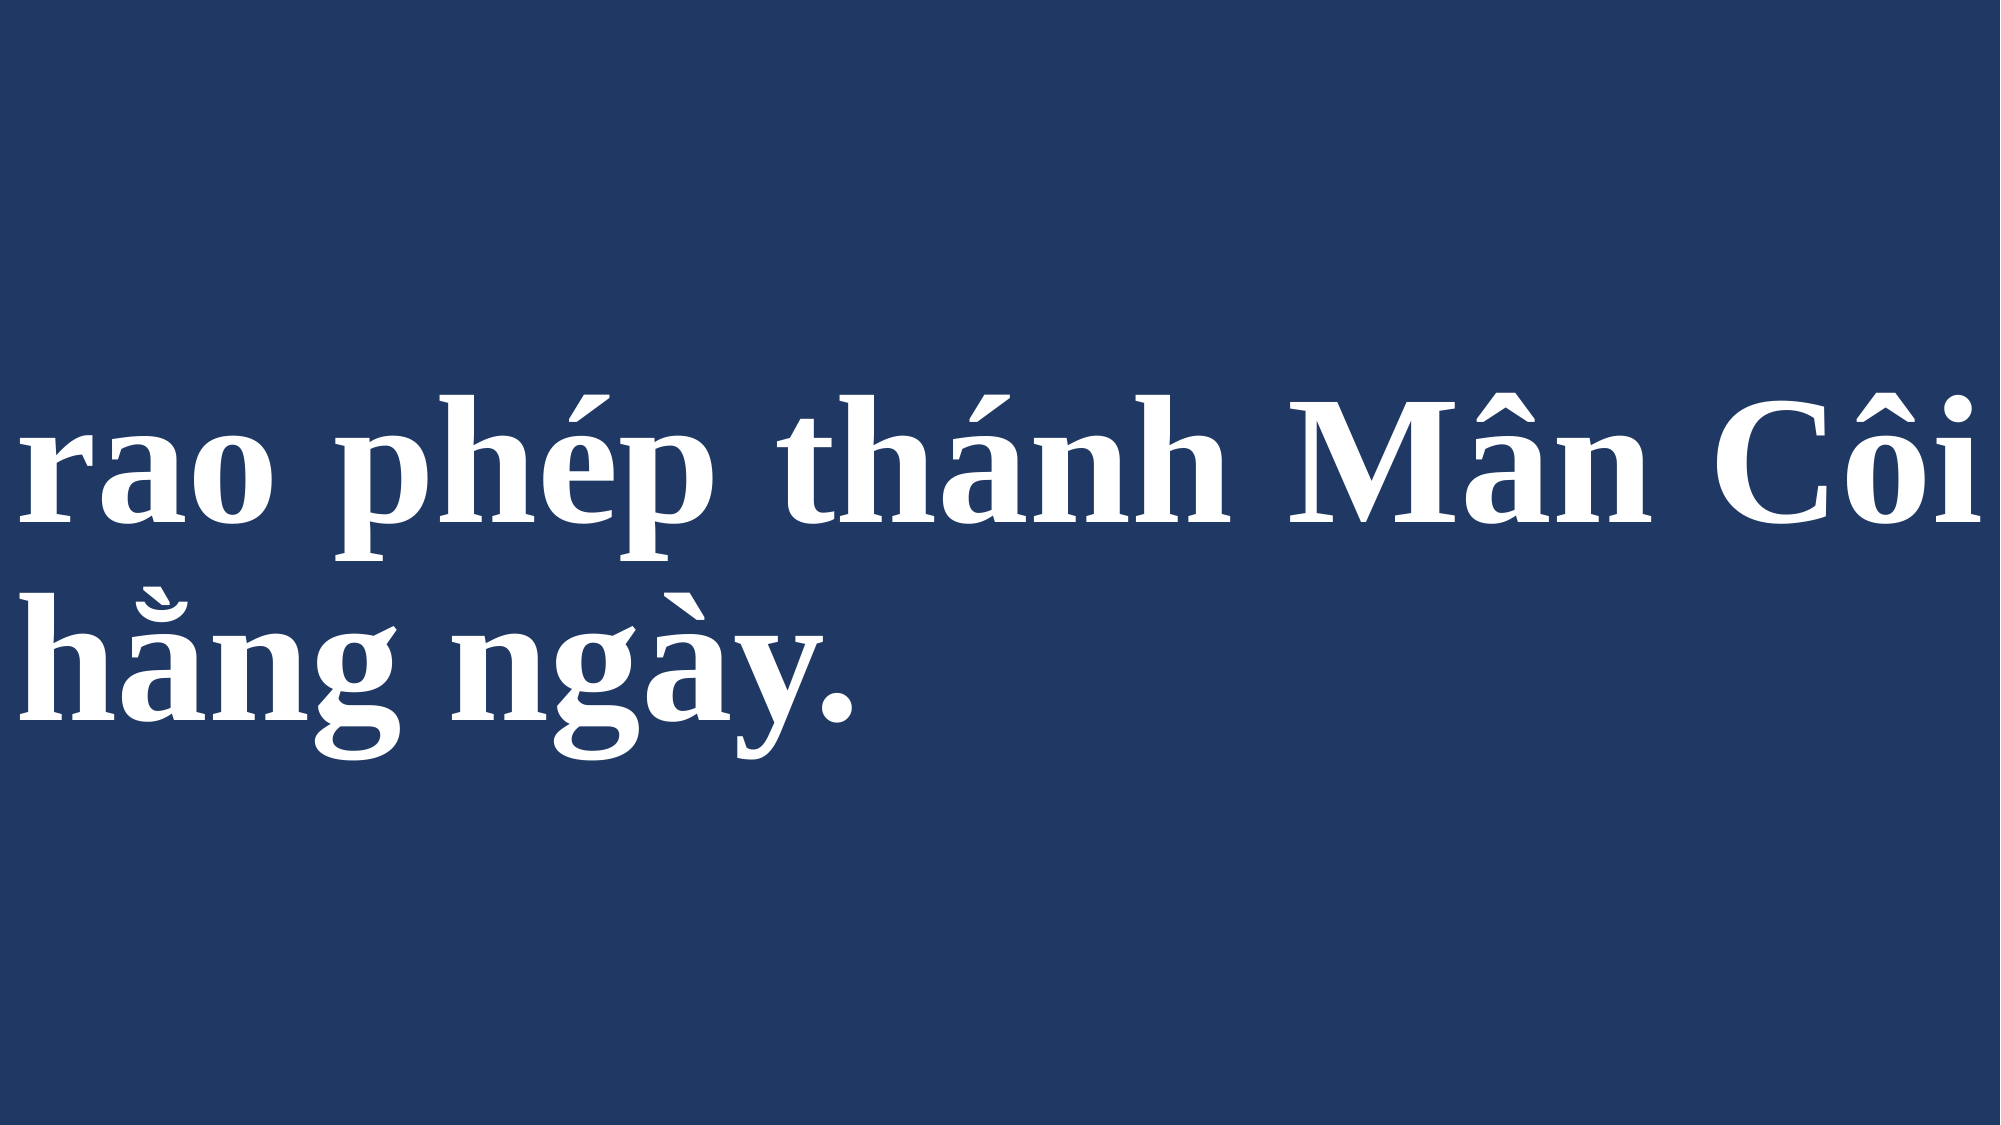

# rao phép thánh Mân Côi hằng ngày.